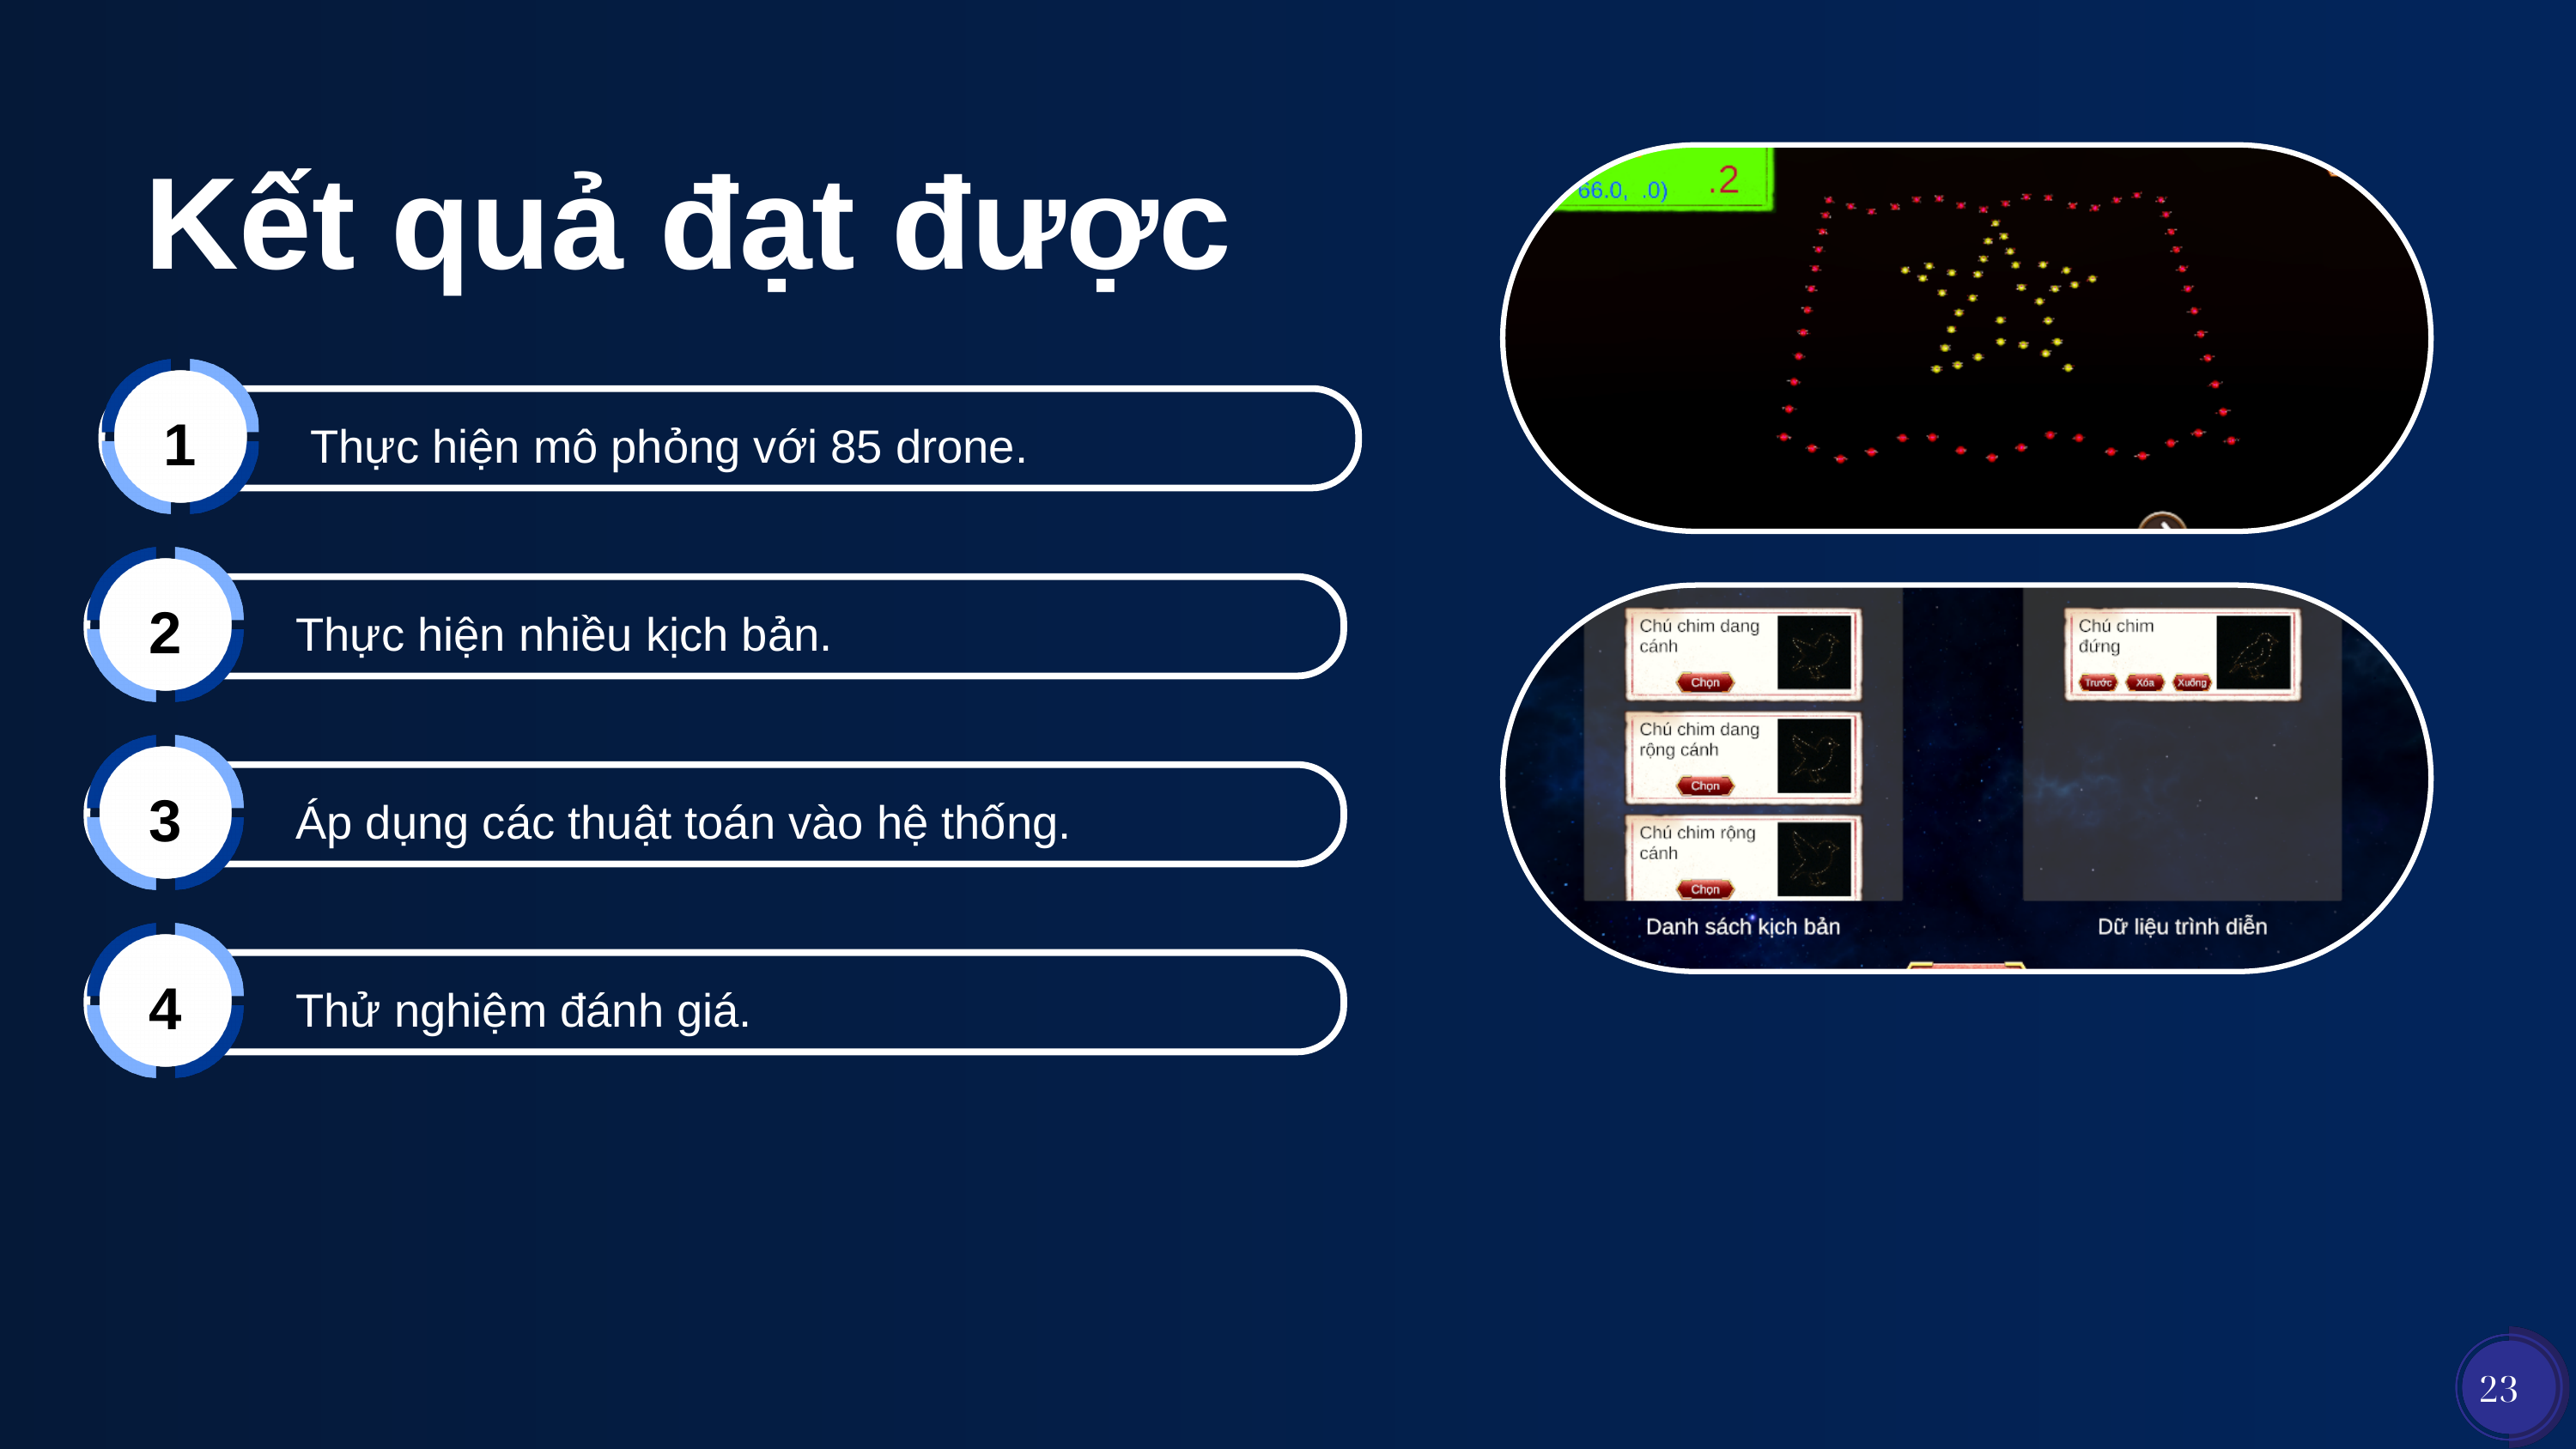

Kết quả đạt được

1
Thực hiện mô phỏng với 85 drone.

2
Thực hiện nhiều kịch bản.

3
Áp dụng các thuật toán vào hệ thống.

4
Thử nghiệm đánh giá.

23